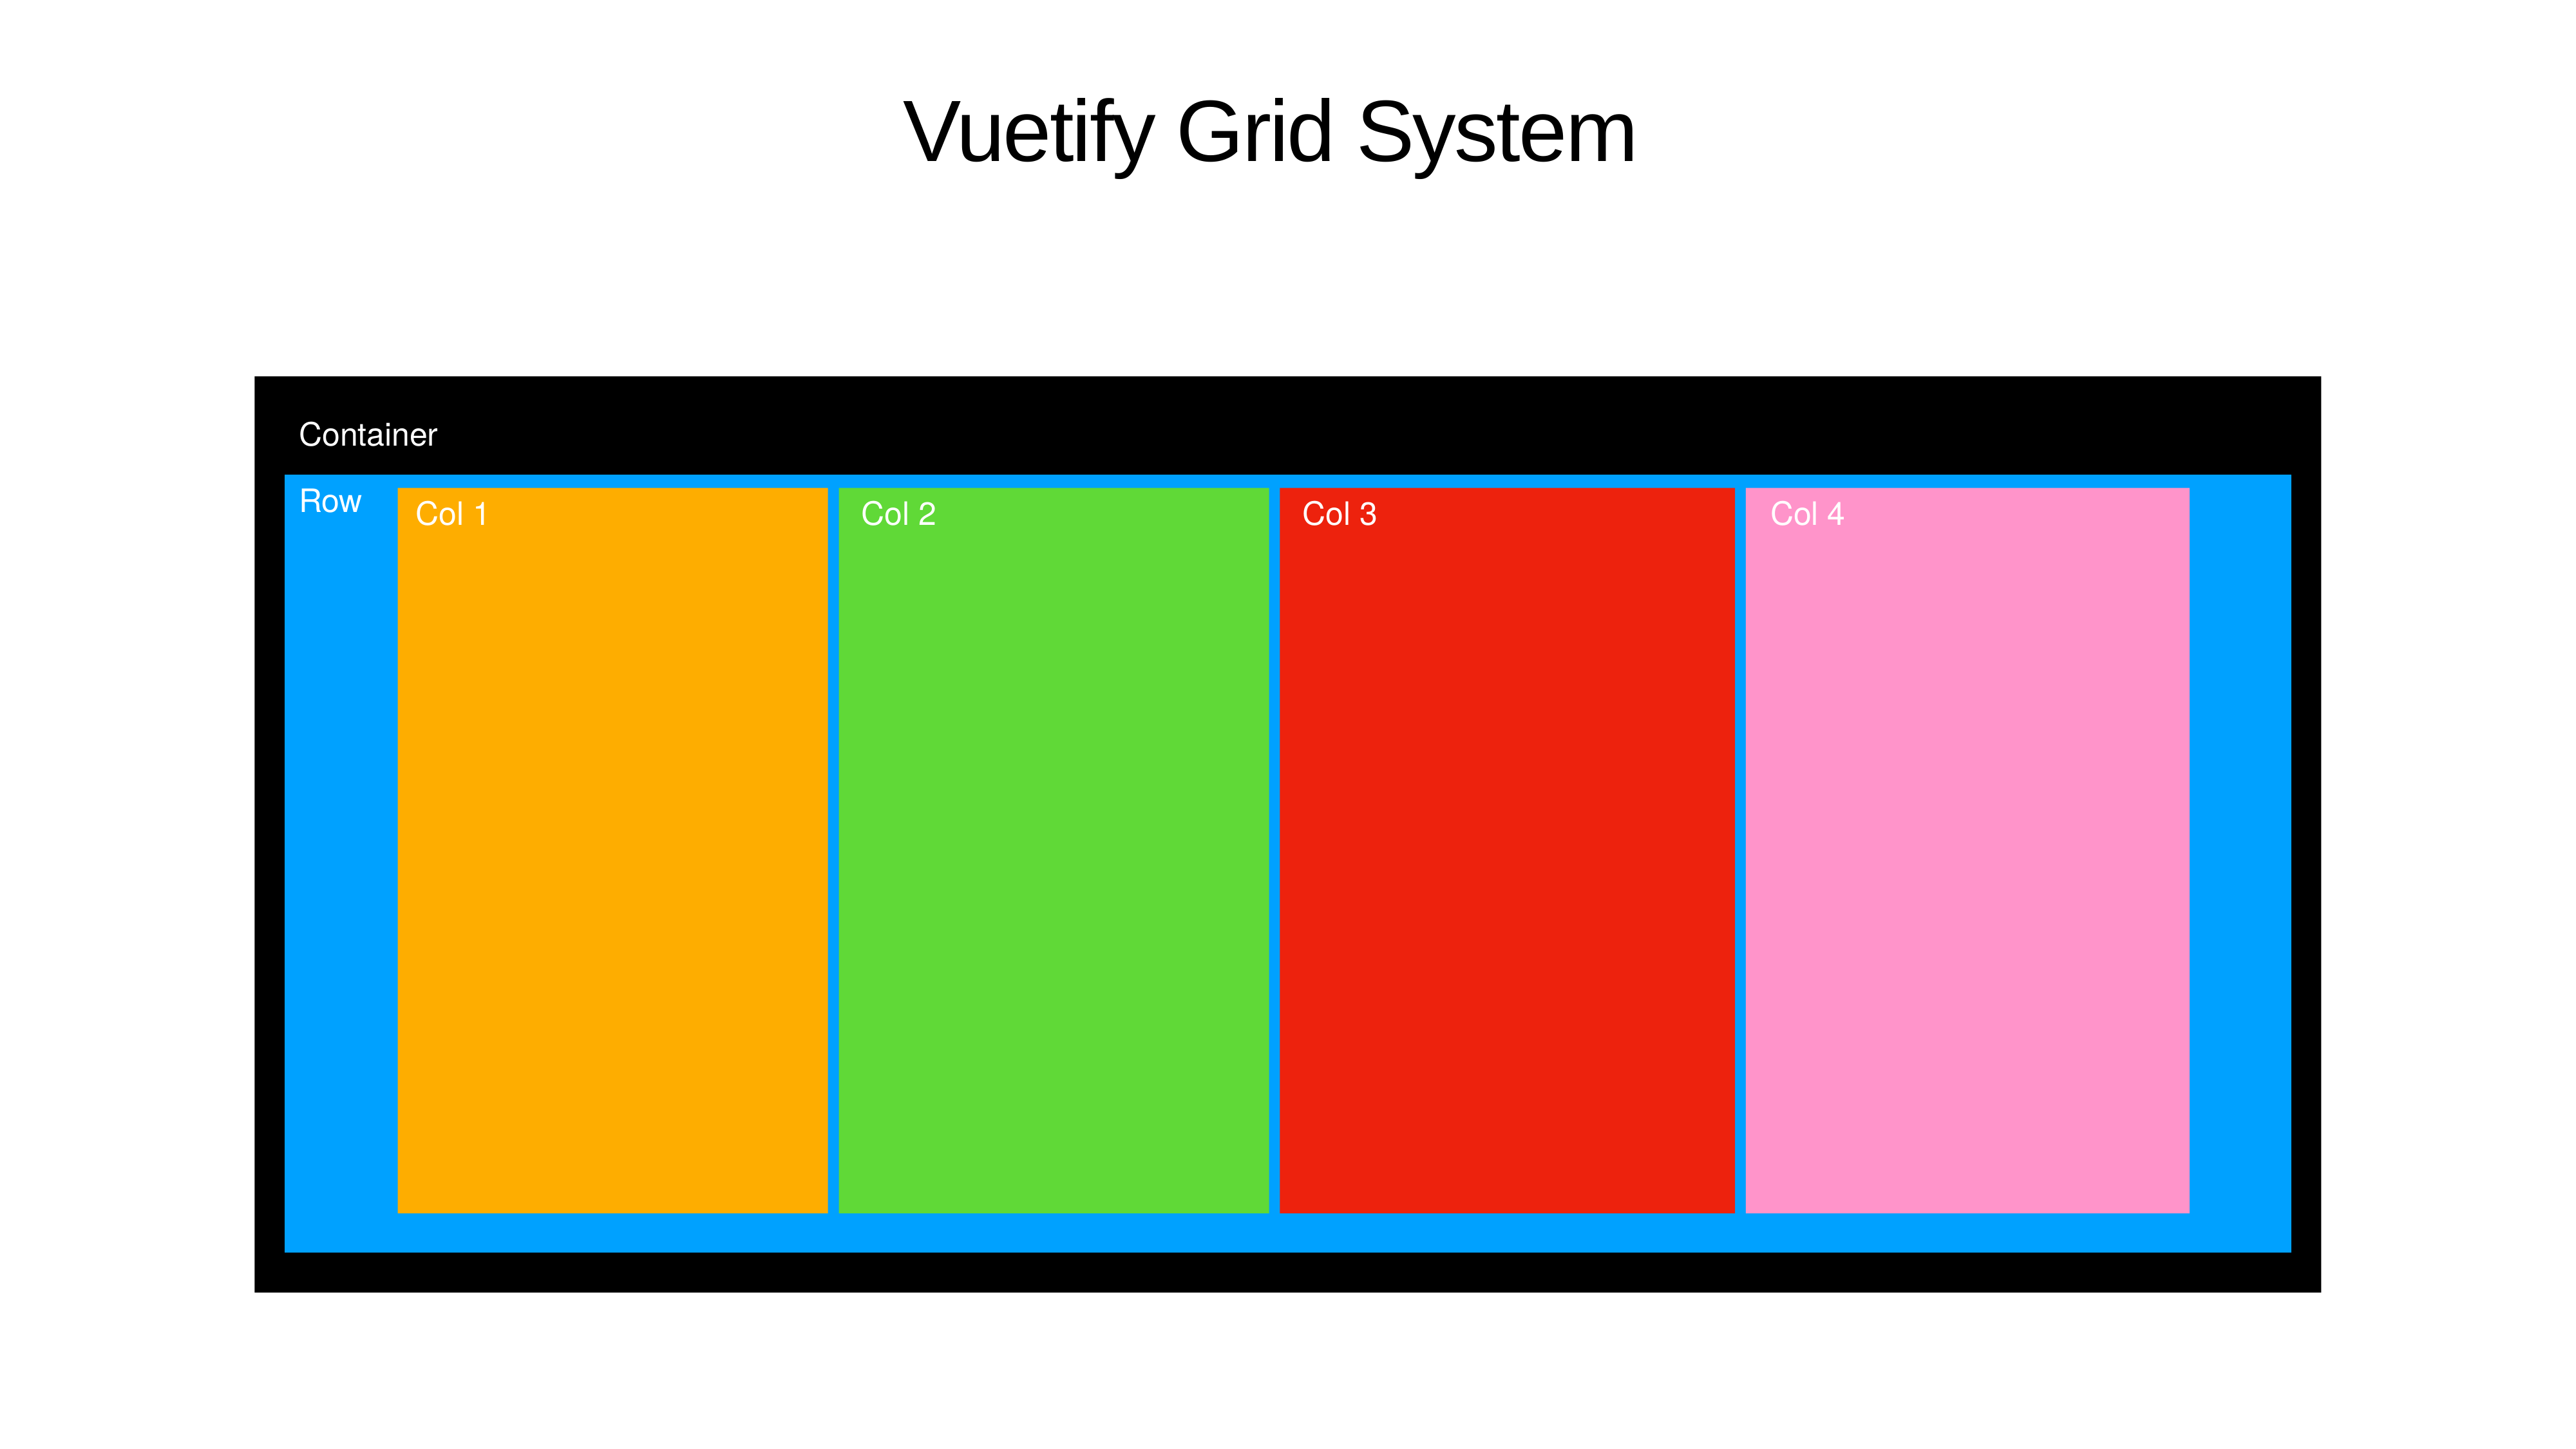

# Vuetify Grid System

Container

Row

Col 1

Col 2

Col 3

Col 4